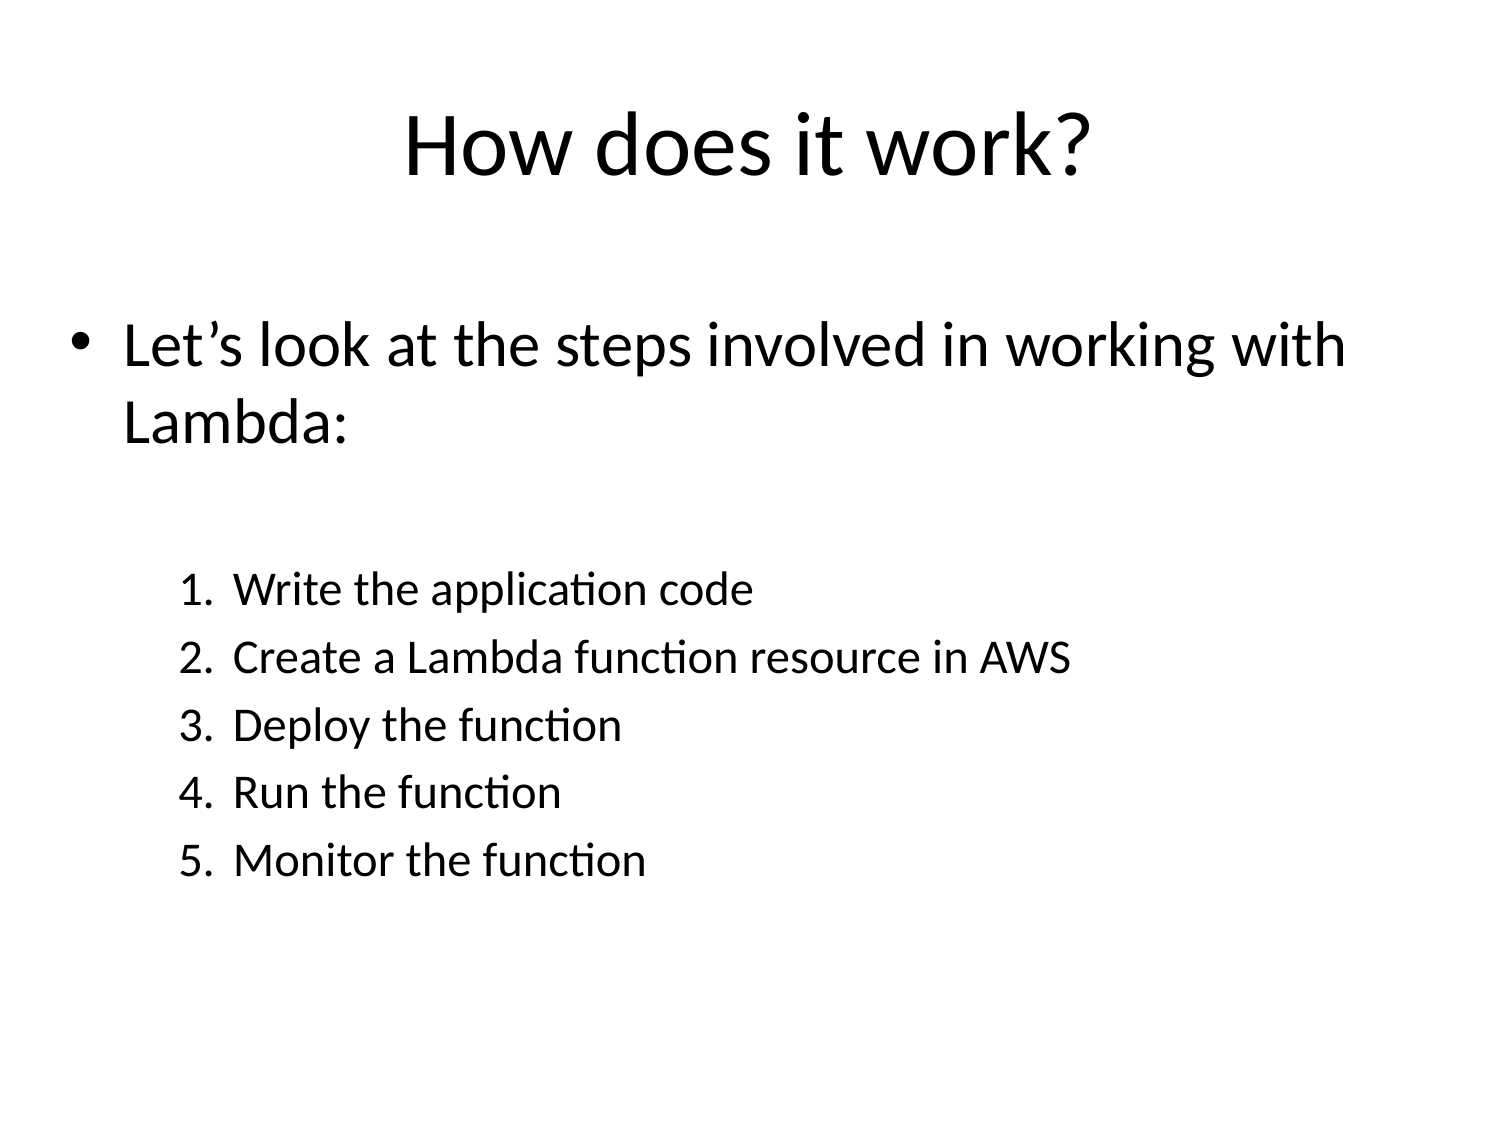

# How does it work?
Let’s look at the steps involved in working with Lambda:

Write the application code
Create a Lambda function resource in AWS
Deploy the function
Run the function
Monitor the function